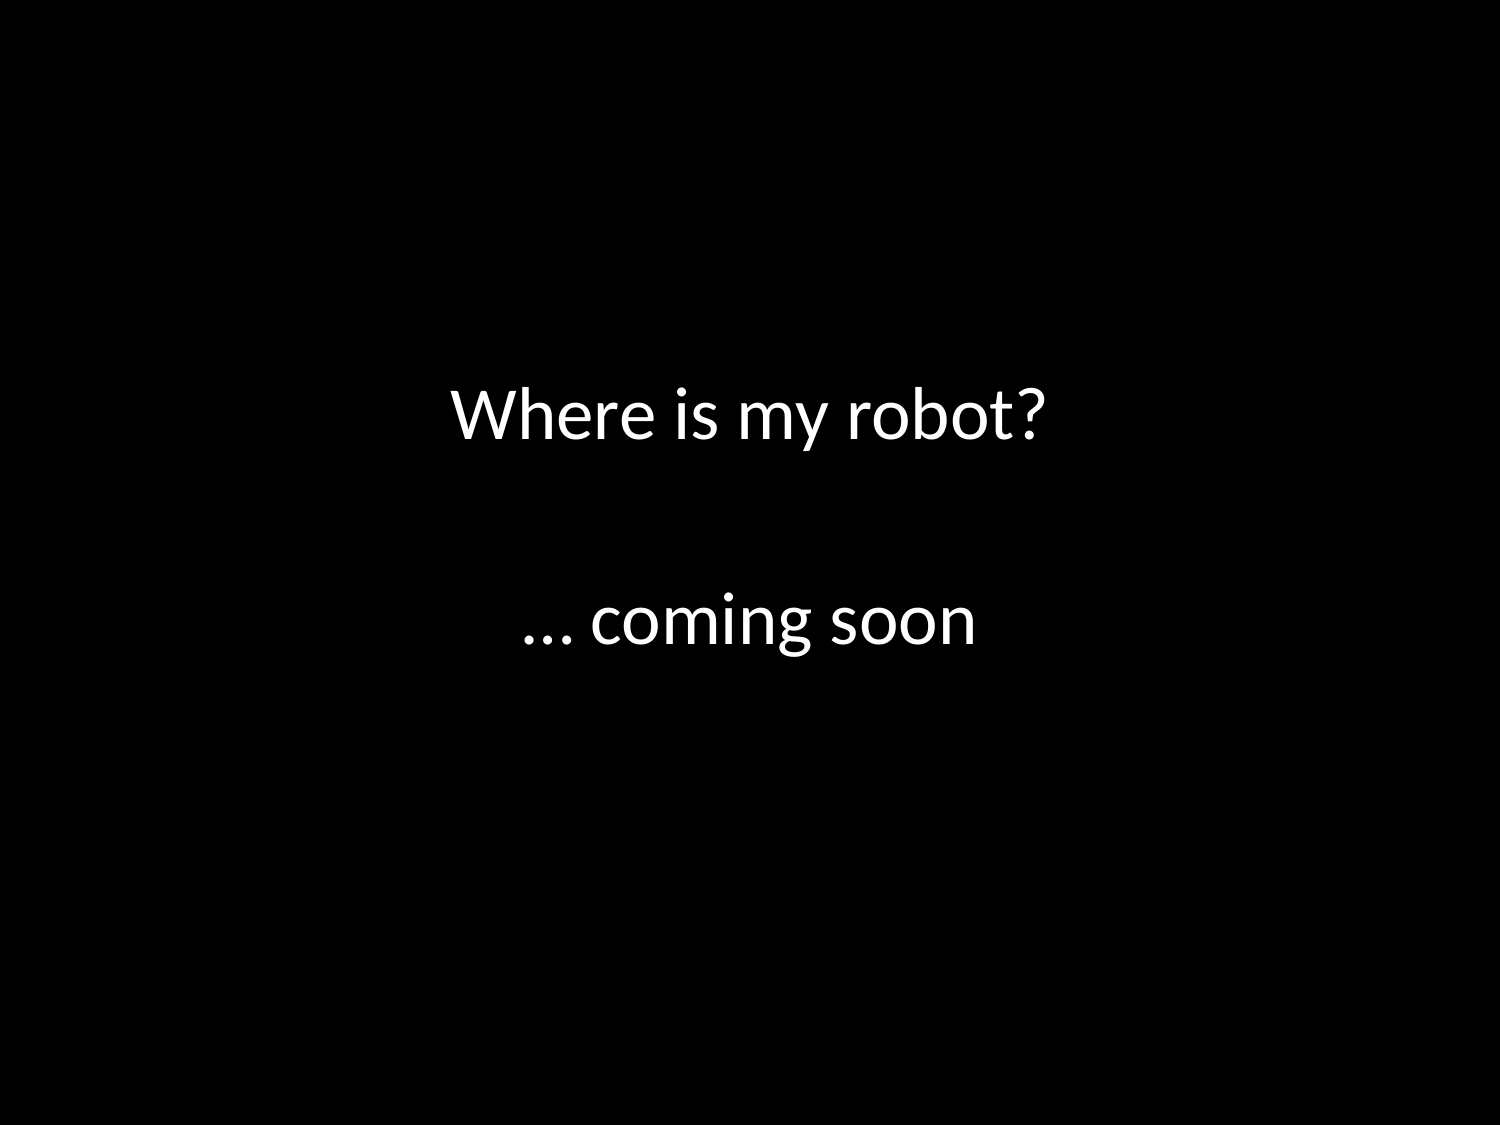

Where is my robot?
… coming soon